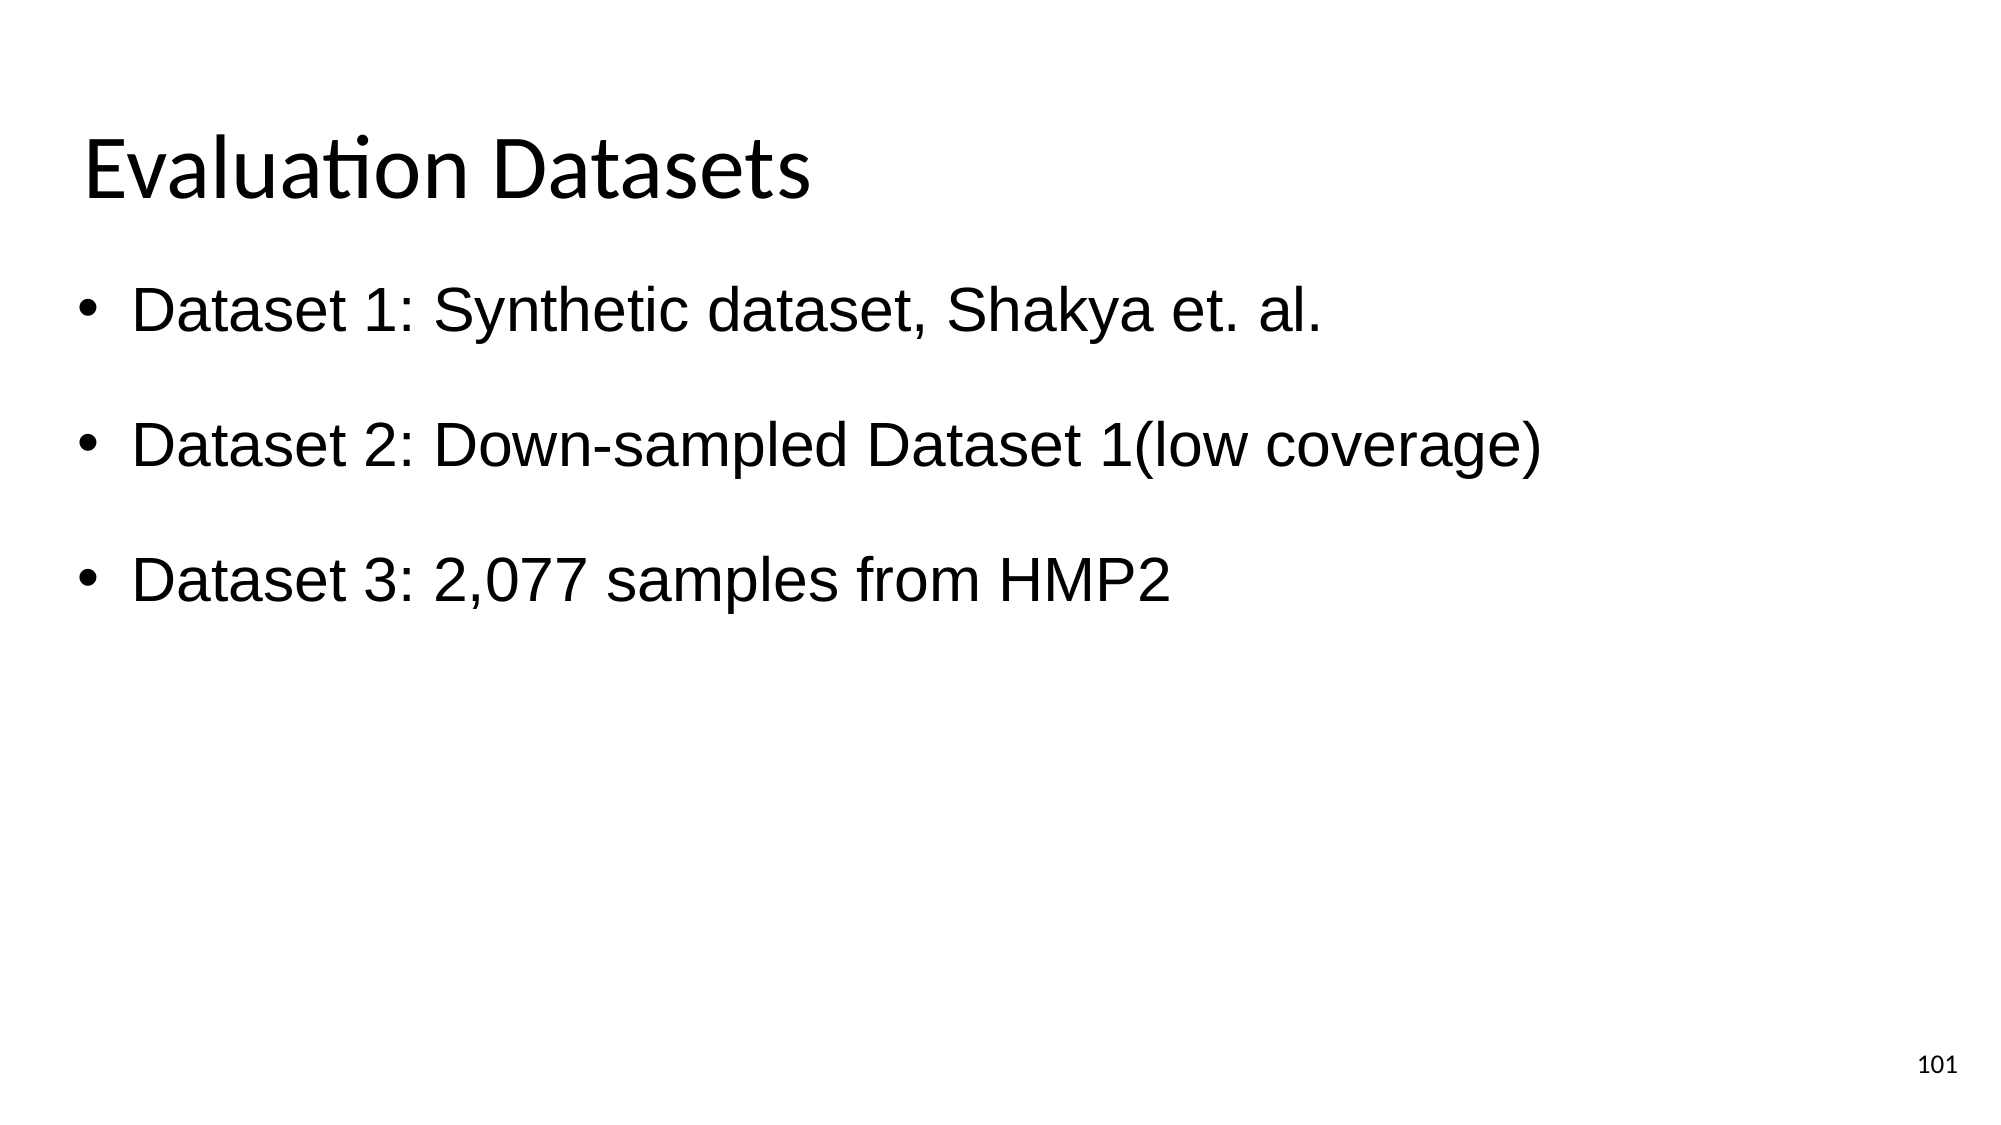

# Evaluation Datasets
Dataset 1: Synthetic dataset, Shakya et. al.

Dataset 2: Down-sampled Dataset 1(low coverage)

Dataset 3: 2,077 samples from HMP2
101